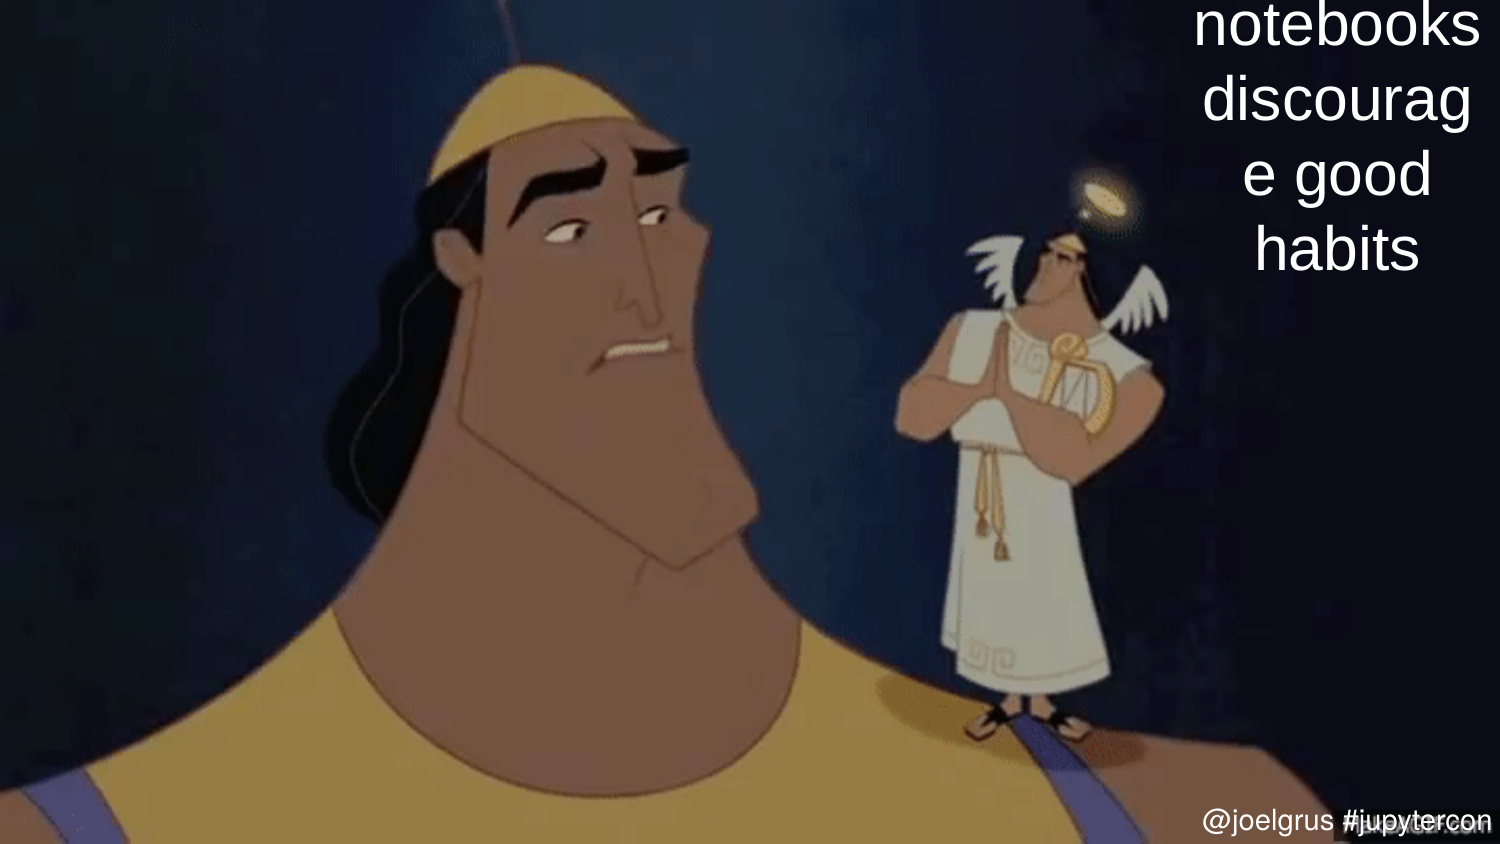

# notebooks discourage good habits
@joelgrus #jupytercon